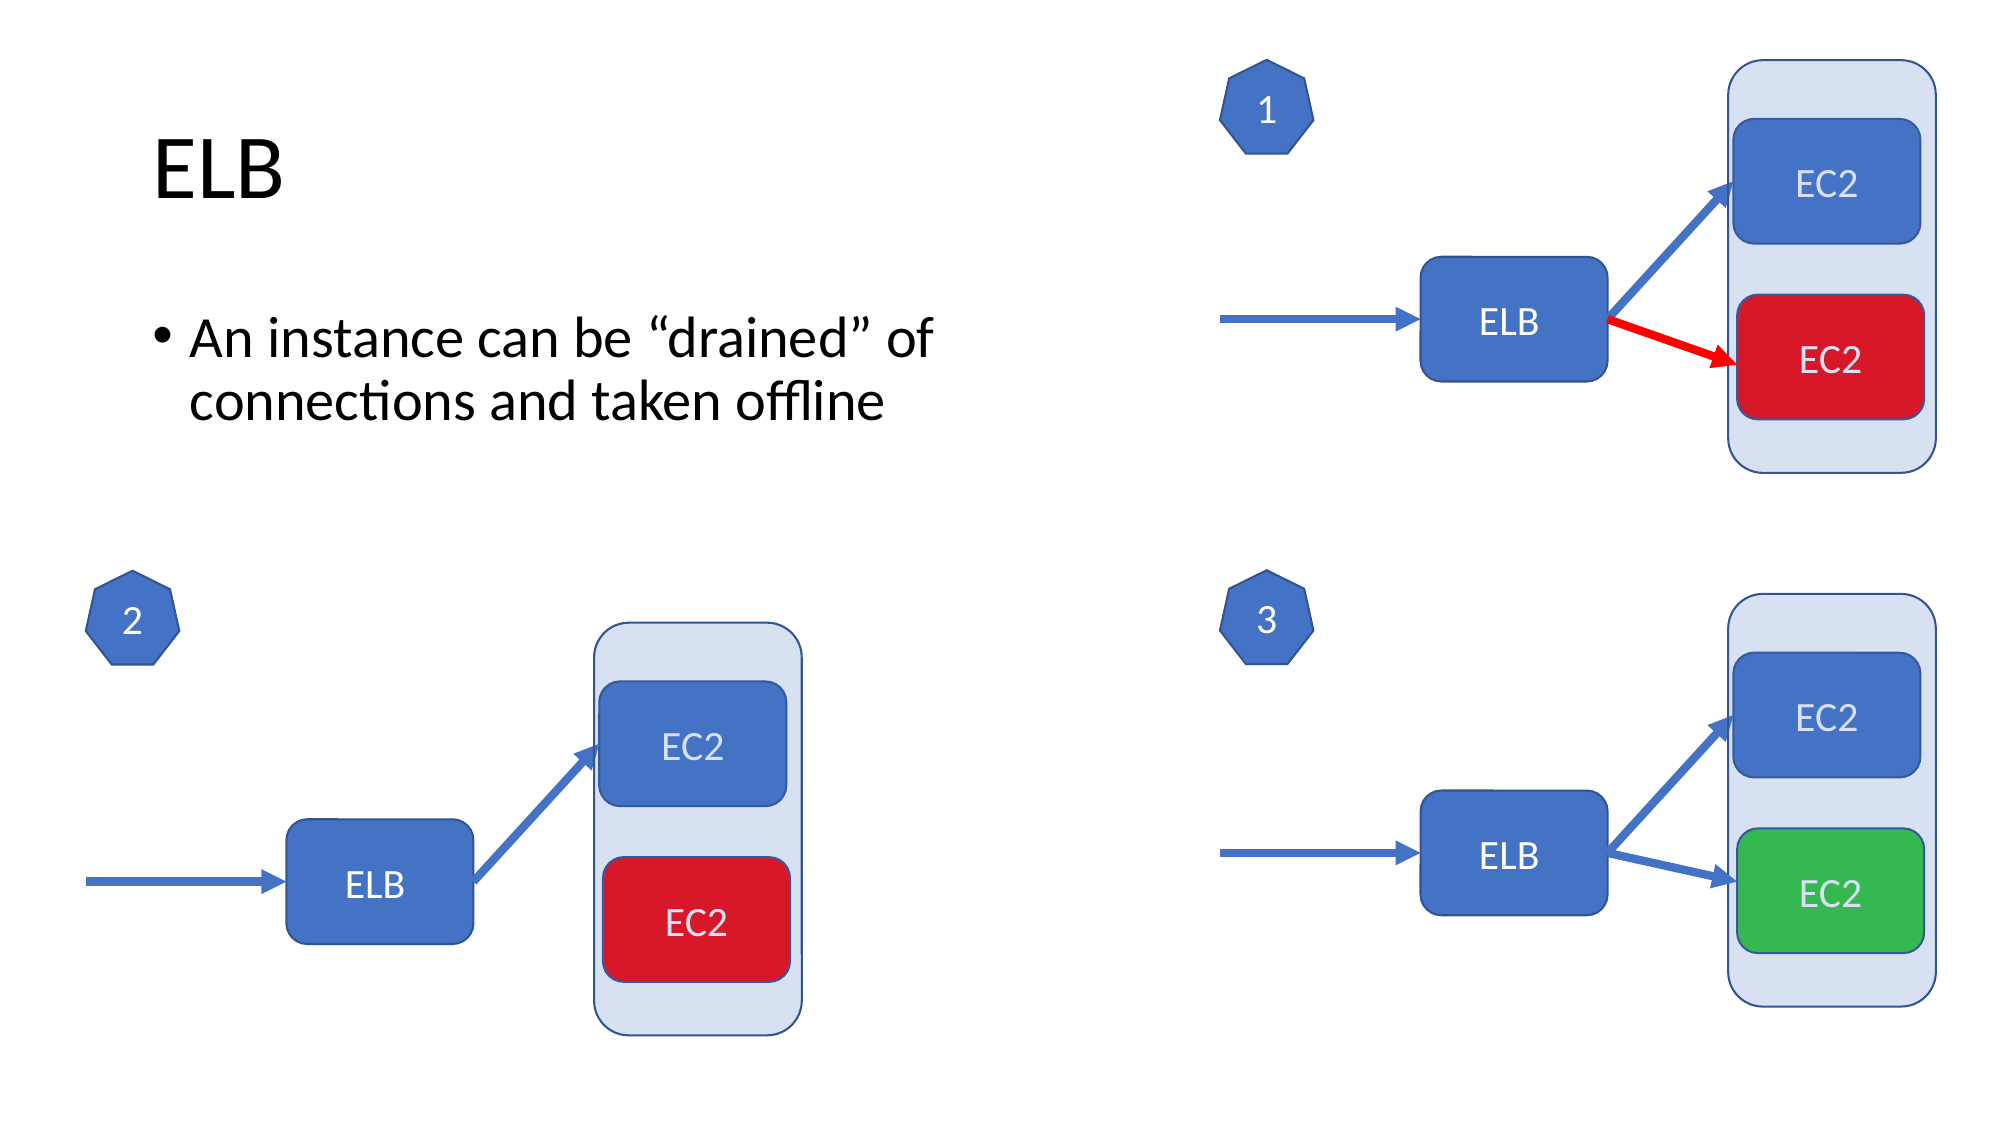

# ELB
1

EC2
ELB
EC2
An instance can be “drained” of connections and taken offline
3
2

EC2
EC2
ELB
ELB
EC2
EC2